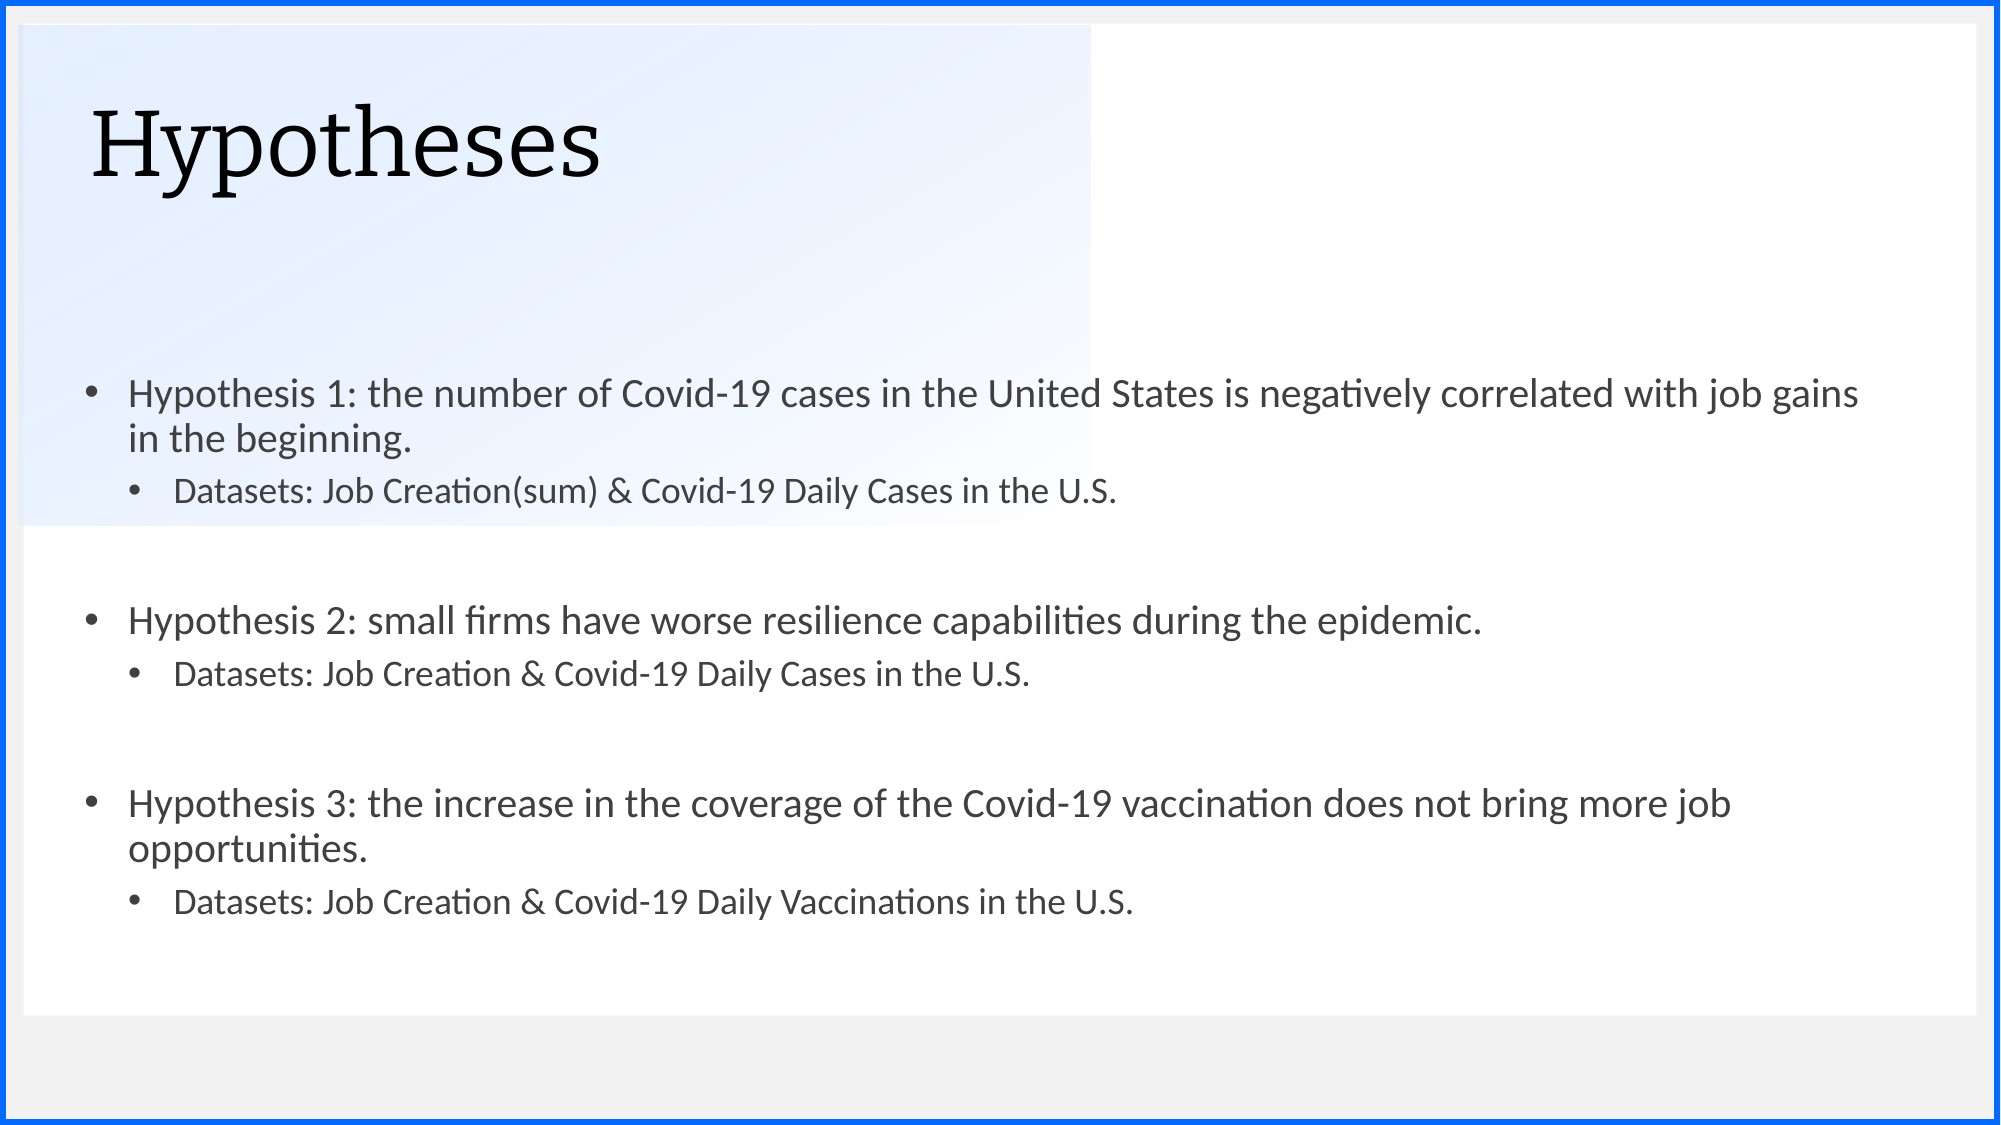

# Hypotheses
Hypothesis 1: the number of Covid-19 cases in the United States is negatively correlated with job gains in the beginning.
Datasets: Job Creation(sum) & Covid-19 Daily Cases in the U.S.

Hypothesis 2: small firms have worse resilience capabilities during the epidemic.
Datasets: Job Creation & Covid-19 Daily Cases in the U.S.

Hypothesis 3: the increase in the coverage of the Covid-19 vaccination does not bring more job opportunities.
Datasets: Job Creation & Covid-19 Daily Vaccinations in the U.S.